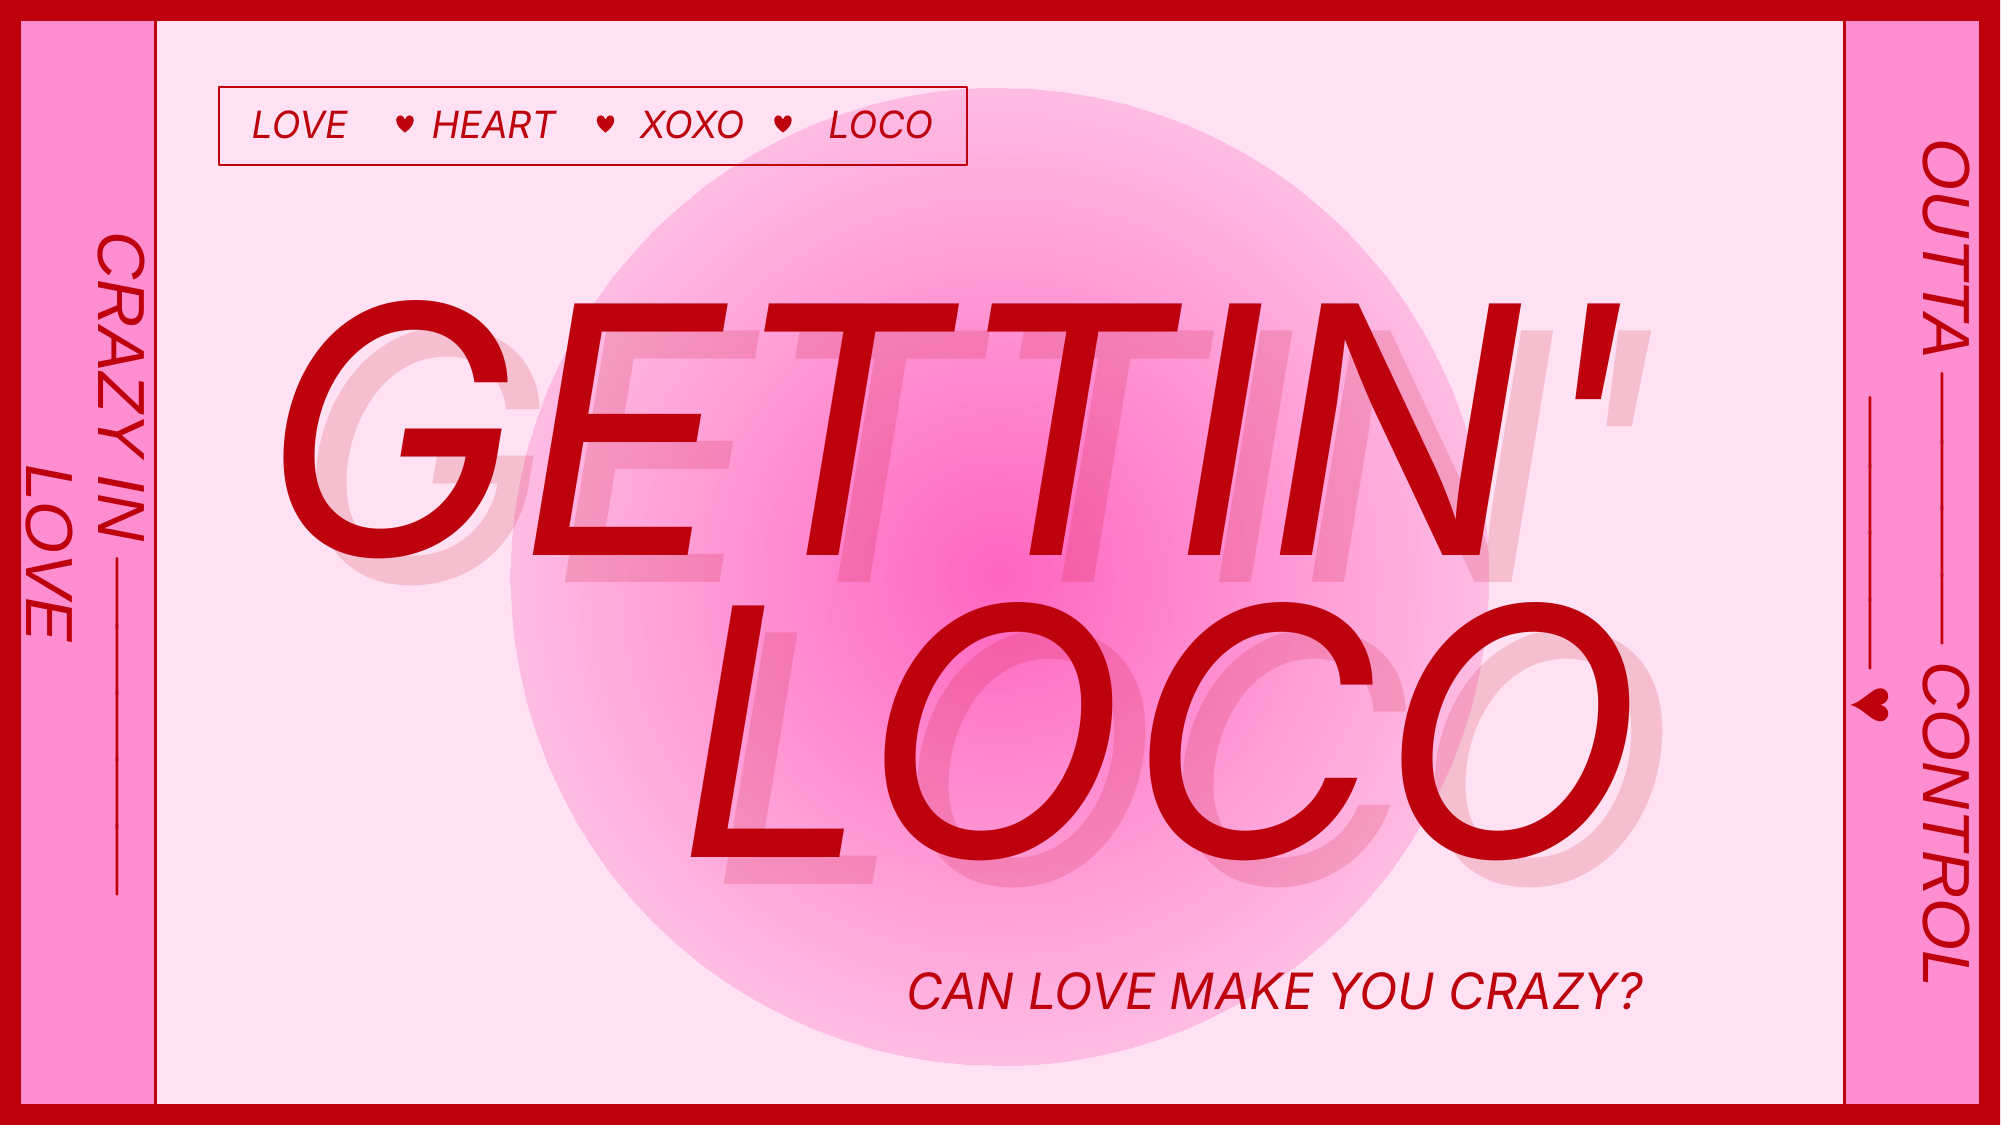

LOVE        HEART        XOXO        LOCO

# GETTIN'
GETTIN'
CRAZY IN ⎯⎯⎯⎯⎯ LOVE
OUTTA ⎯⎯⎯⎯ CONTROL ⎯⎯⎯⎯ ♥
LOCO
LOCO
CAN LOVE MAKE YOU CRAZY?